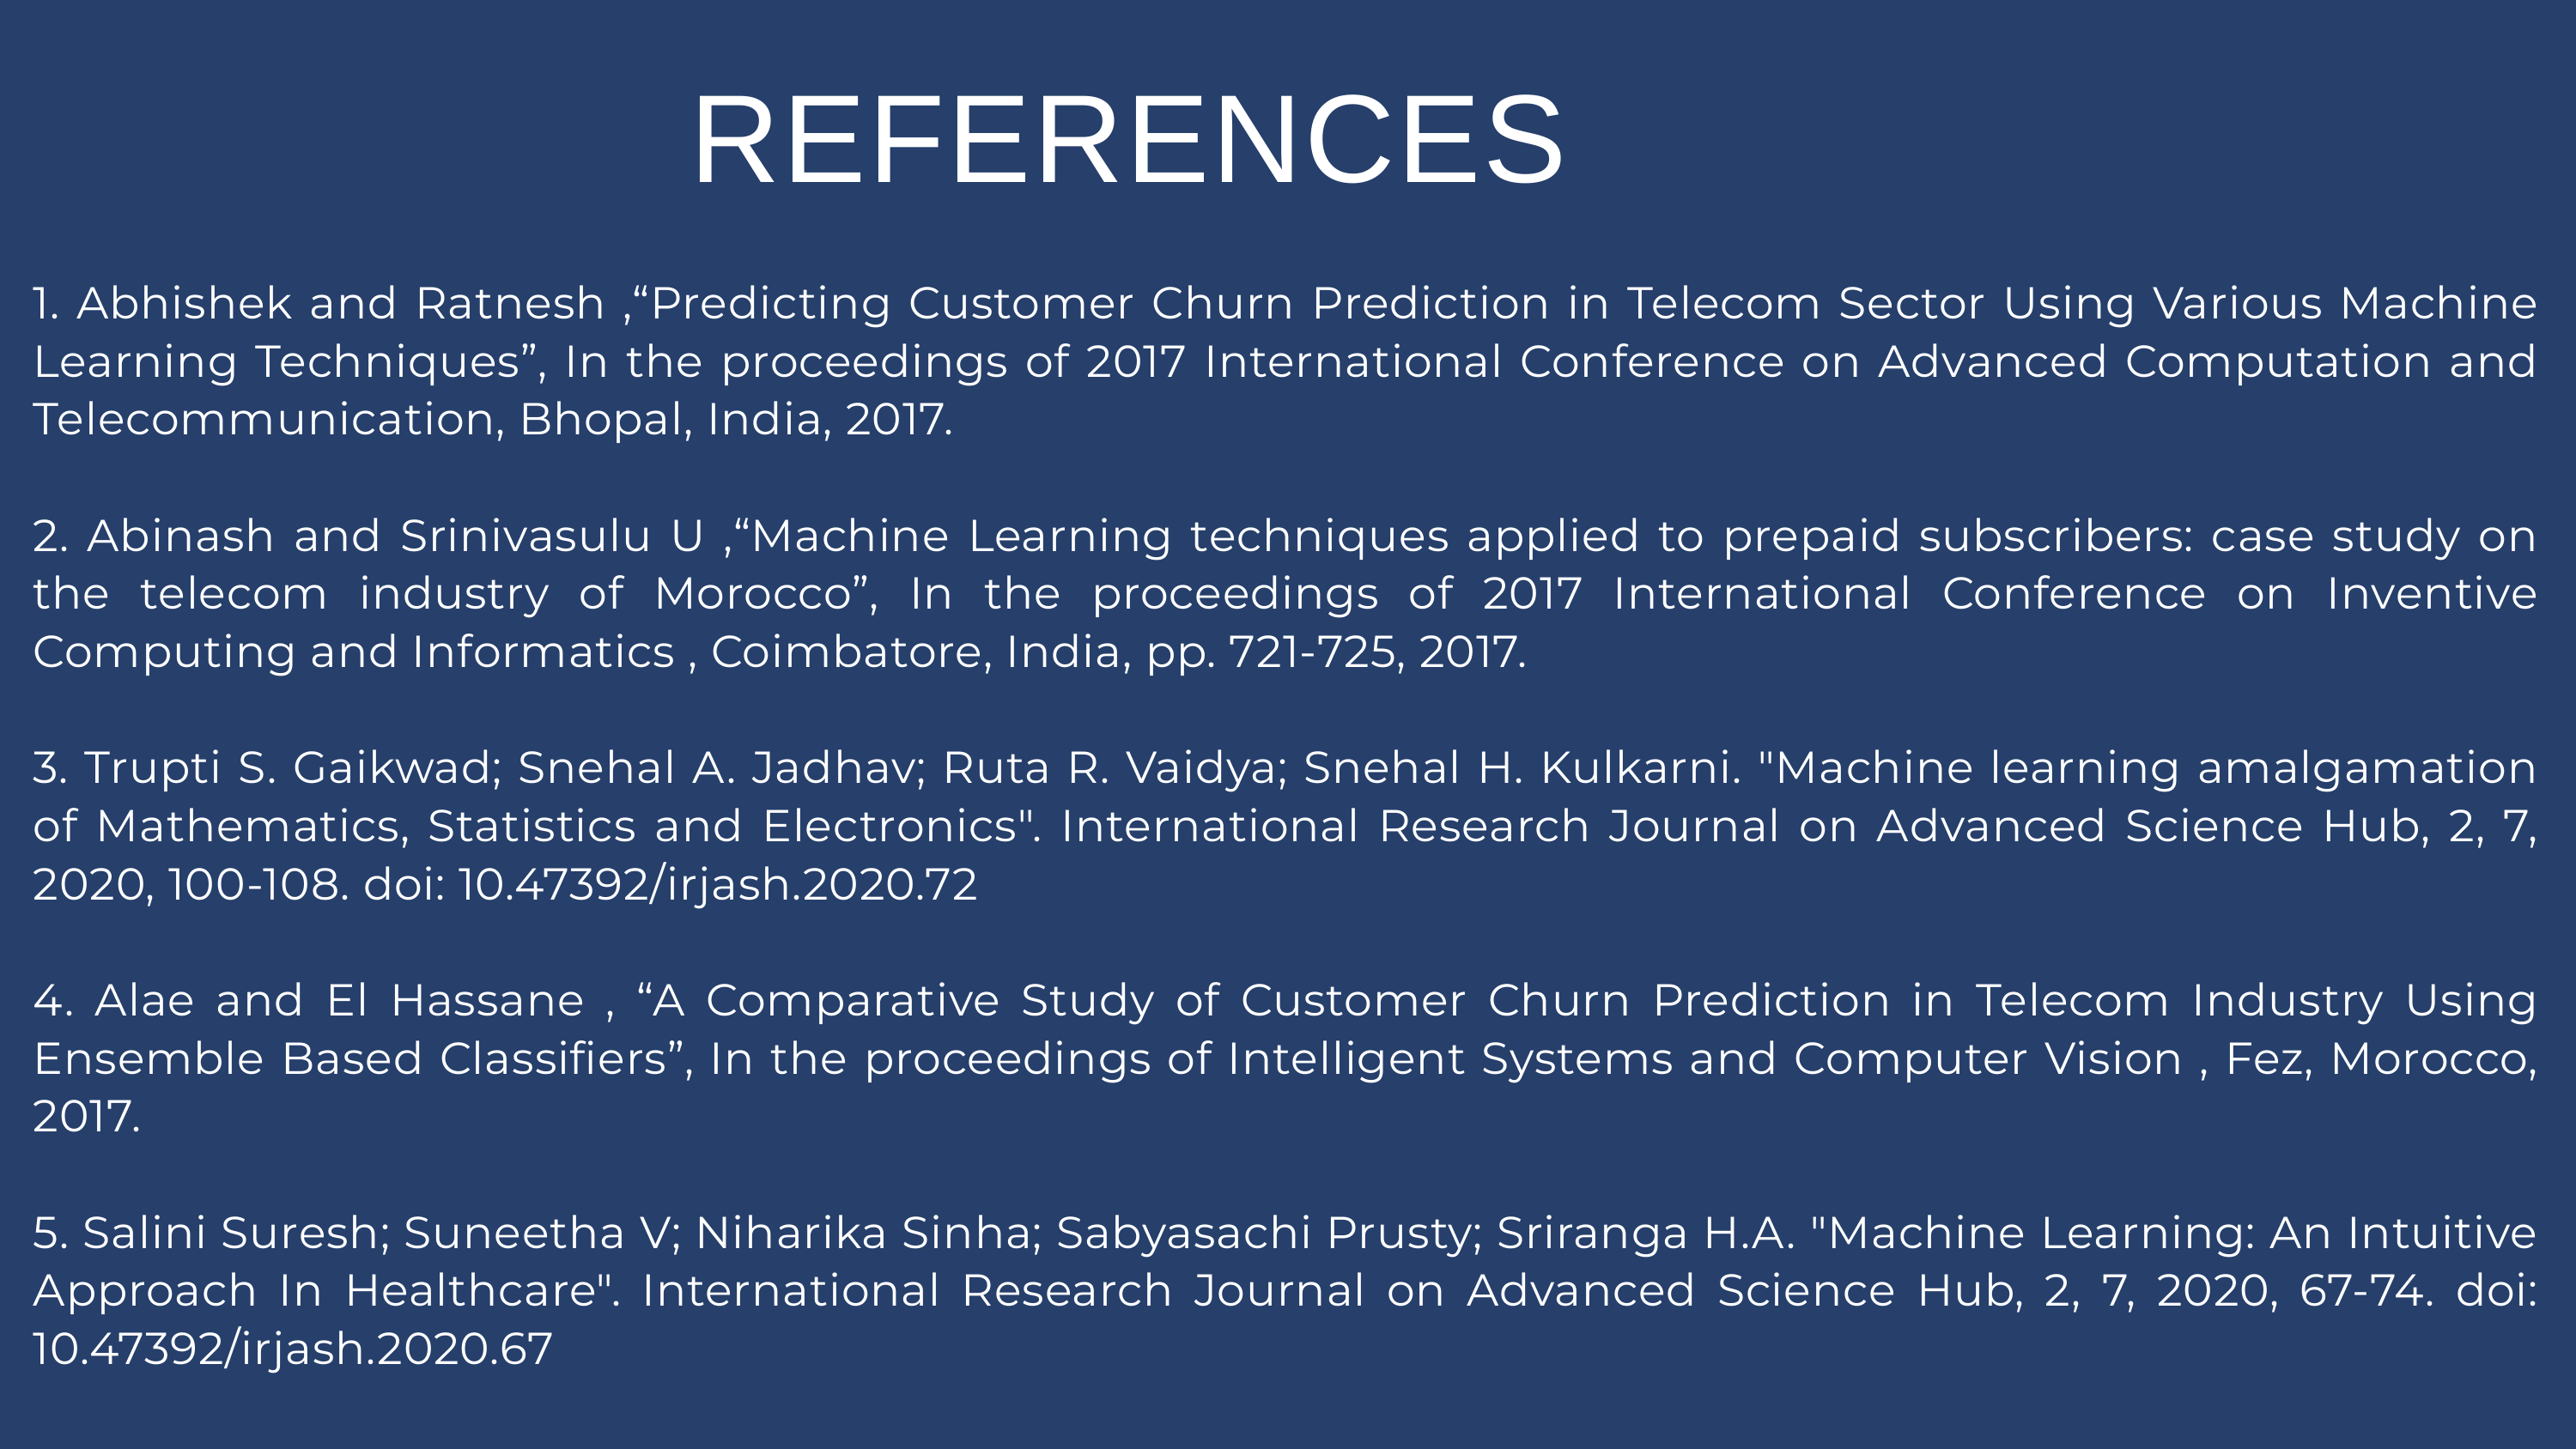

REFERENCES
1. Abhishek and Ratnesh ,“Predicting Customer Churn Prediction in Telecom Sector Using Various Machine Learning Techniques”, In the proceedings of 2017 International Conference on Advanced Computation and Telecommunication, Bhopal, India, 2017.

2. Abinash and Srinivasulu U ,“Machine Learning techniques applied to prepaid subscribers: case study on the telecom industry of Morocco”, In the proceedings of 2017 International Conference on Inventive Computing and Informatics , Coimbatore, India, pp. 721-725, 2017.

3. Trupti S. Gaikwad; Snehal A. Jadhav; Ruta R. Vaidya; Snehal H. Kulkarni. "Machine learning amalgamation of Mathematics, Statistics and Electronics". International Research Journal on Advanced Science Hub, 2, 7, 2020, 100-108. doi: 10.47392/irjash.2020.72

4. Alae and El Hassane , “A Comparative Study of Customer Churn Prediction in Telecom Industry Using Ensemble Based Classifiers”, In the proceedings of Intelligent Systems and Computer Vision , Fez, Morocco, 2017.

5. Salini Suresh; Suneetha V; Niharika Sinha; Sabyasachi Prusty; Sriranga H.A. "Machine Learning: An Intuitive Approach In Healthcare". International Research Journal on Advanced Science Hub, 2, 7, 2020, 67-74. doi: 10.47392/irjash.2020.67